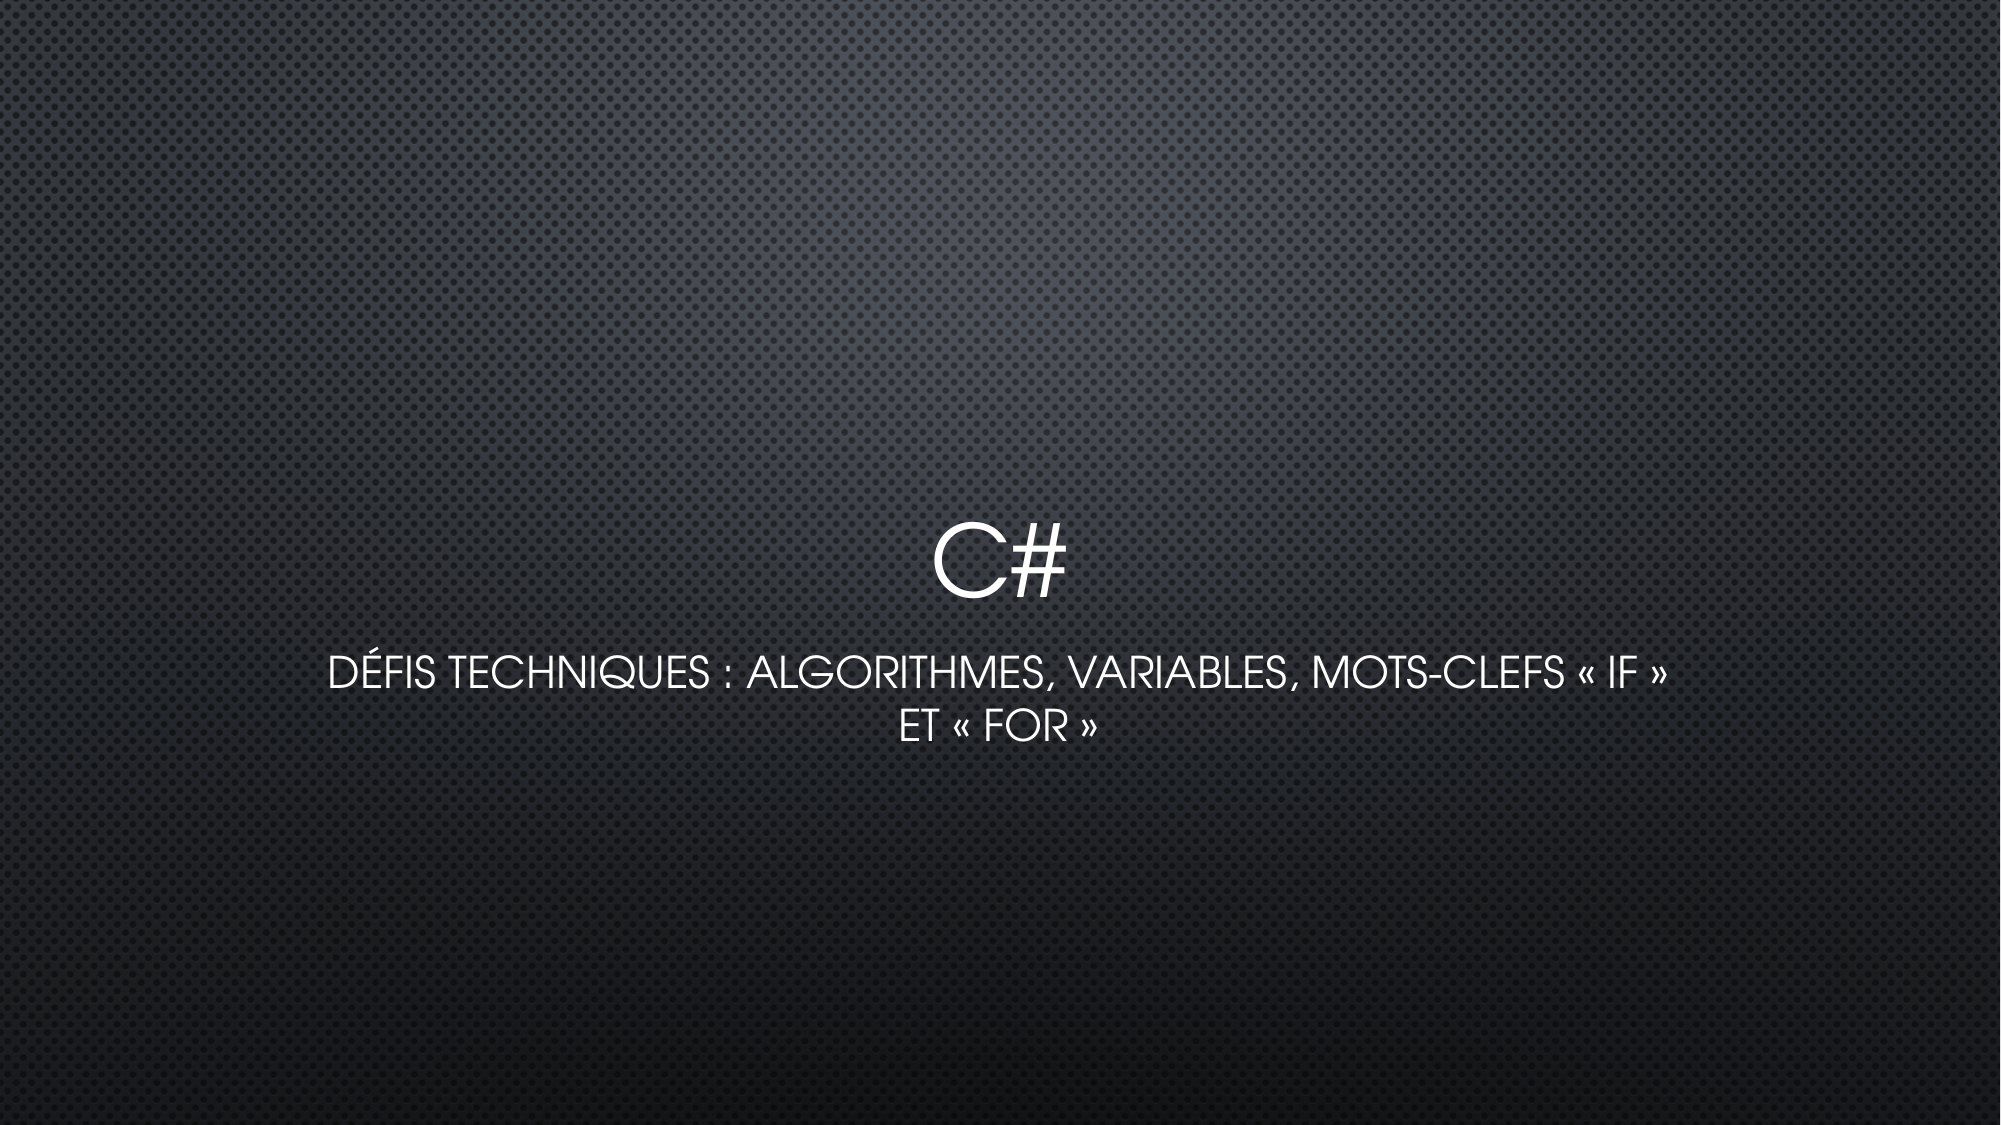

# C#
Défis techniques : algorithmes, variables, mots-clefs « if » et « for »